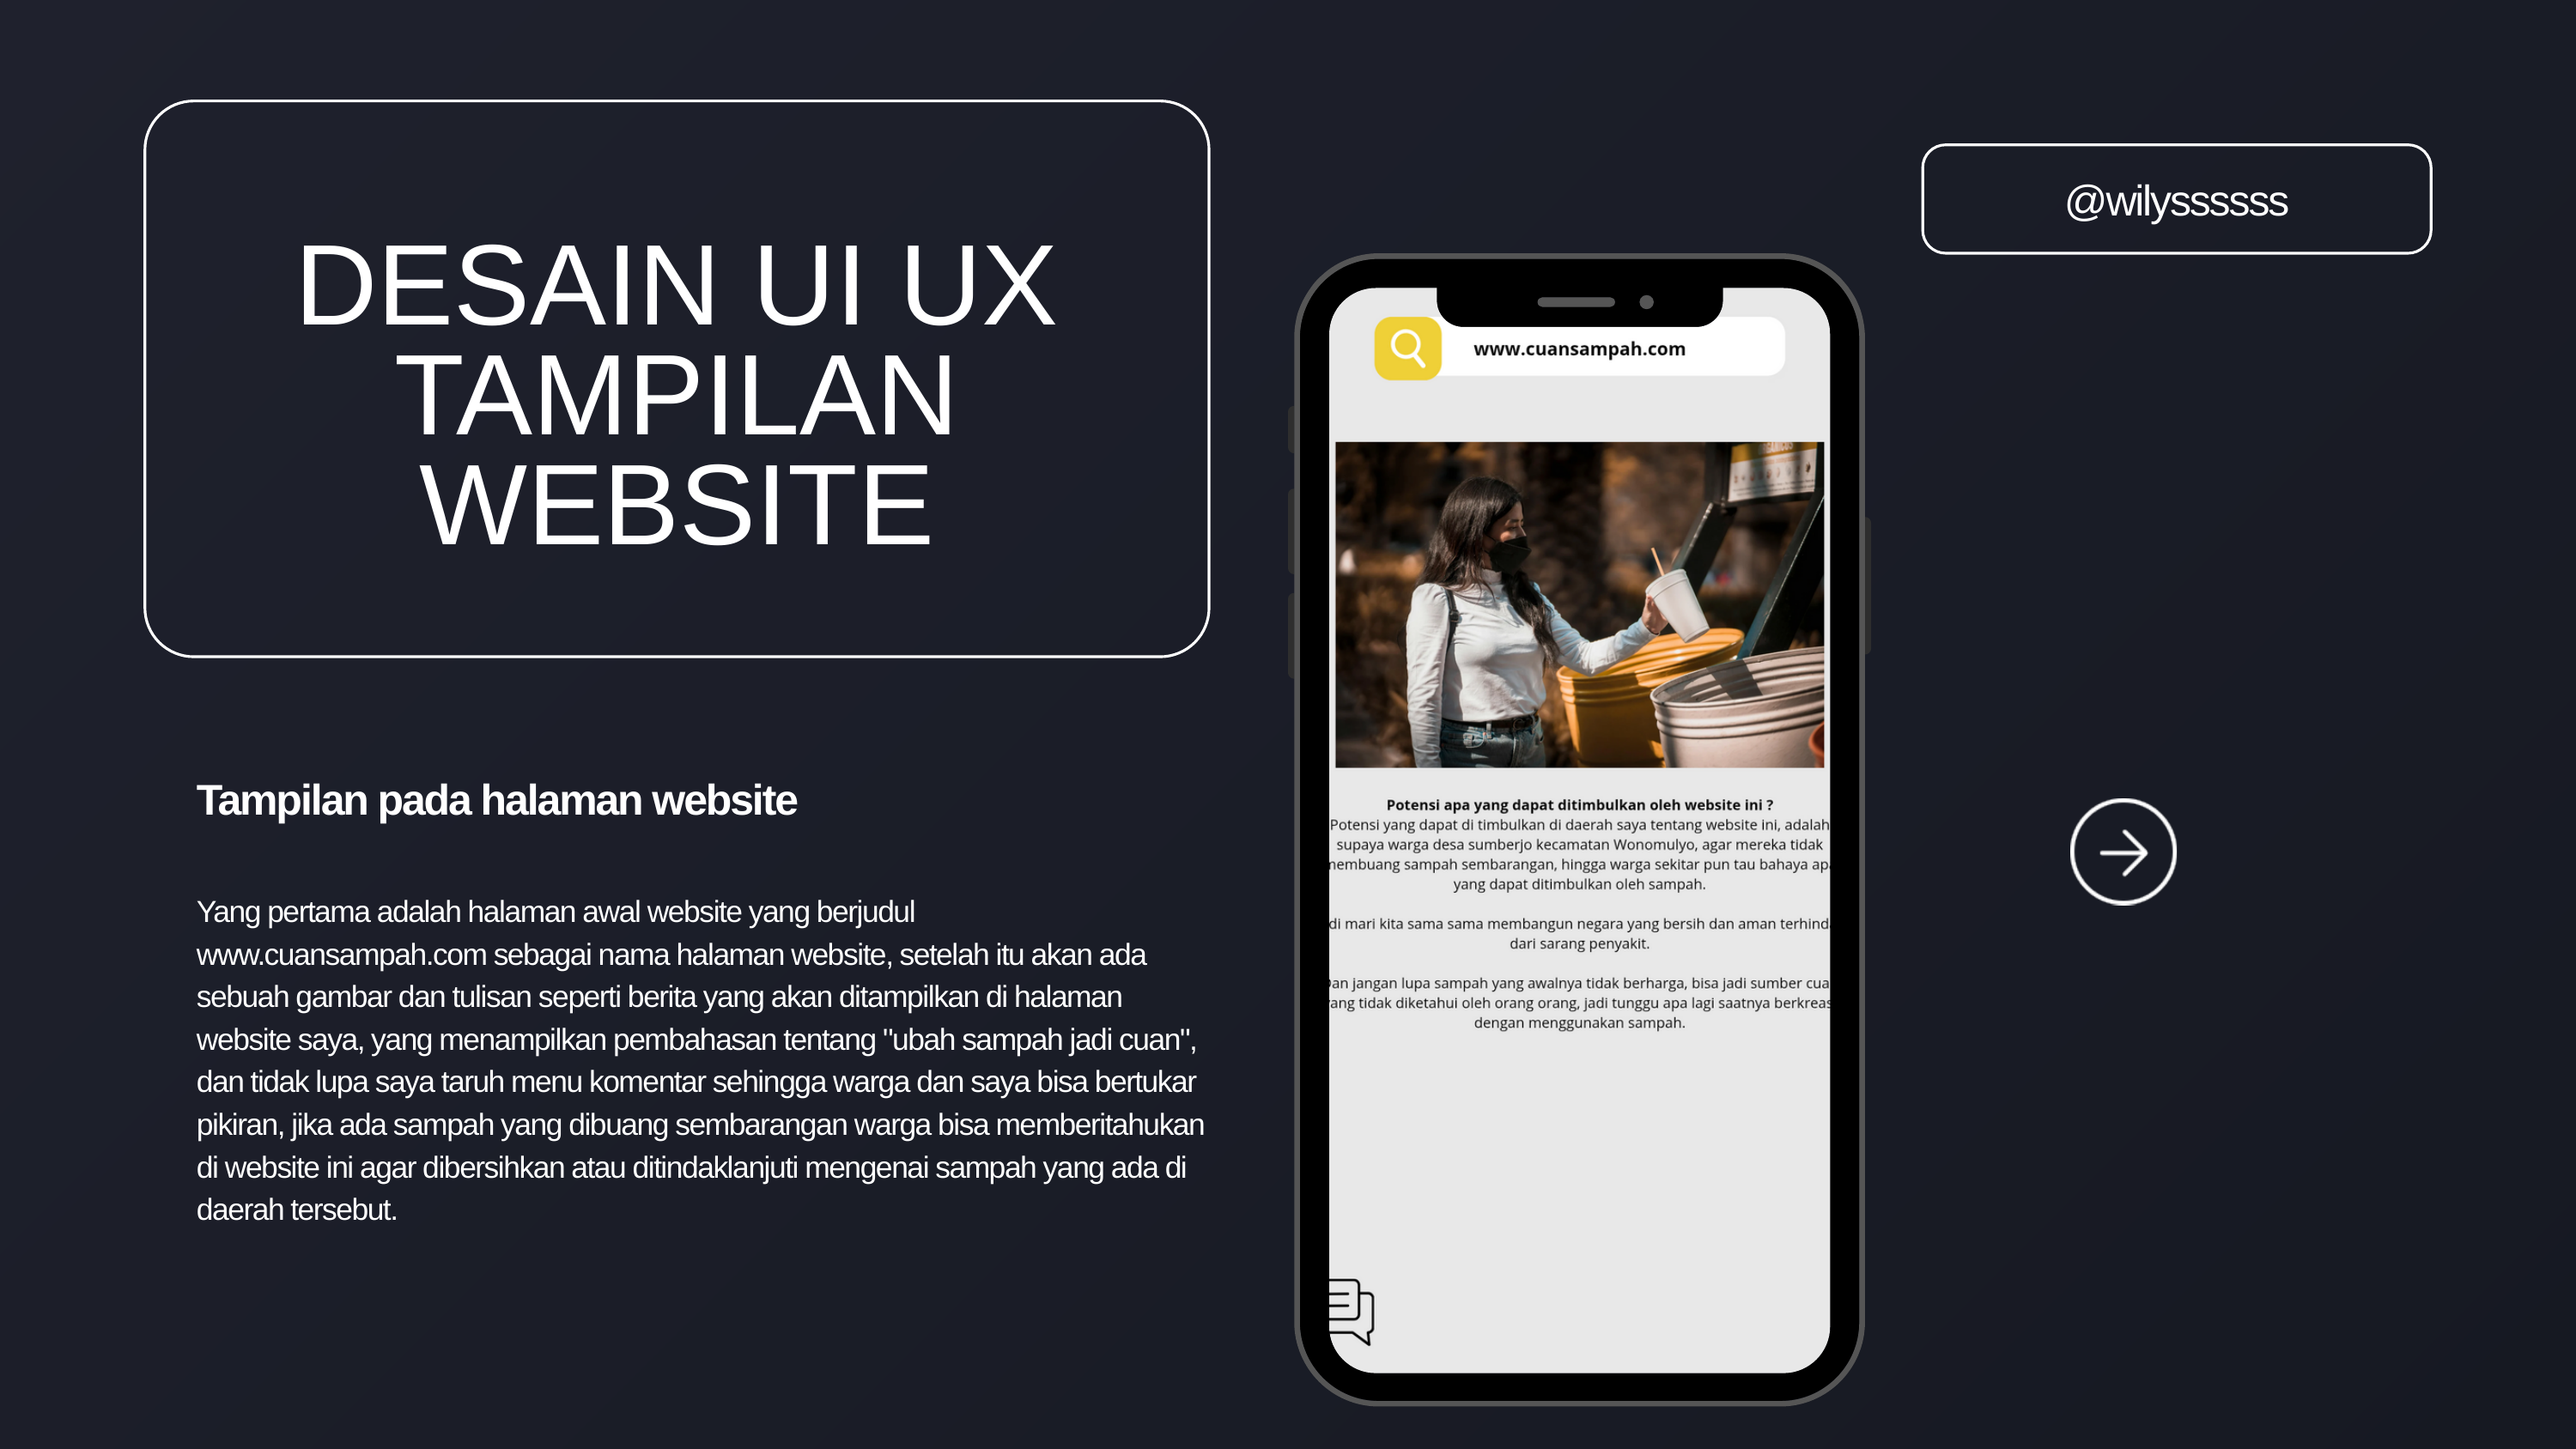

@wilyssssss
DESAIN UI UX
TAMPILAN
WEBSITE

Tampilan pada halaman website

Yang pertama adalah halaman awal website yang berjudul www.cuansampah.com sebagai nama halaman website, setelah itu akan ada sebuah gambar dan tulisan seperti berita yang akan ditampilkan di halaman website saya, yang menampilkan pembahasan tentang "ubah sampah jadi cuan", dan tidak lupa saya taruh menu komentar sehingga warga dan saya bisa bertukar pikiran, jika ada sampah yang dibuang sembarangan warga bisa memberitahukan di website ini agar dibersihkan atau ditindaklanjuti mengenai sampah yang ada di daerah tersebut.